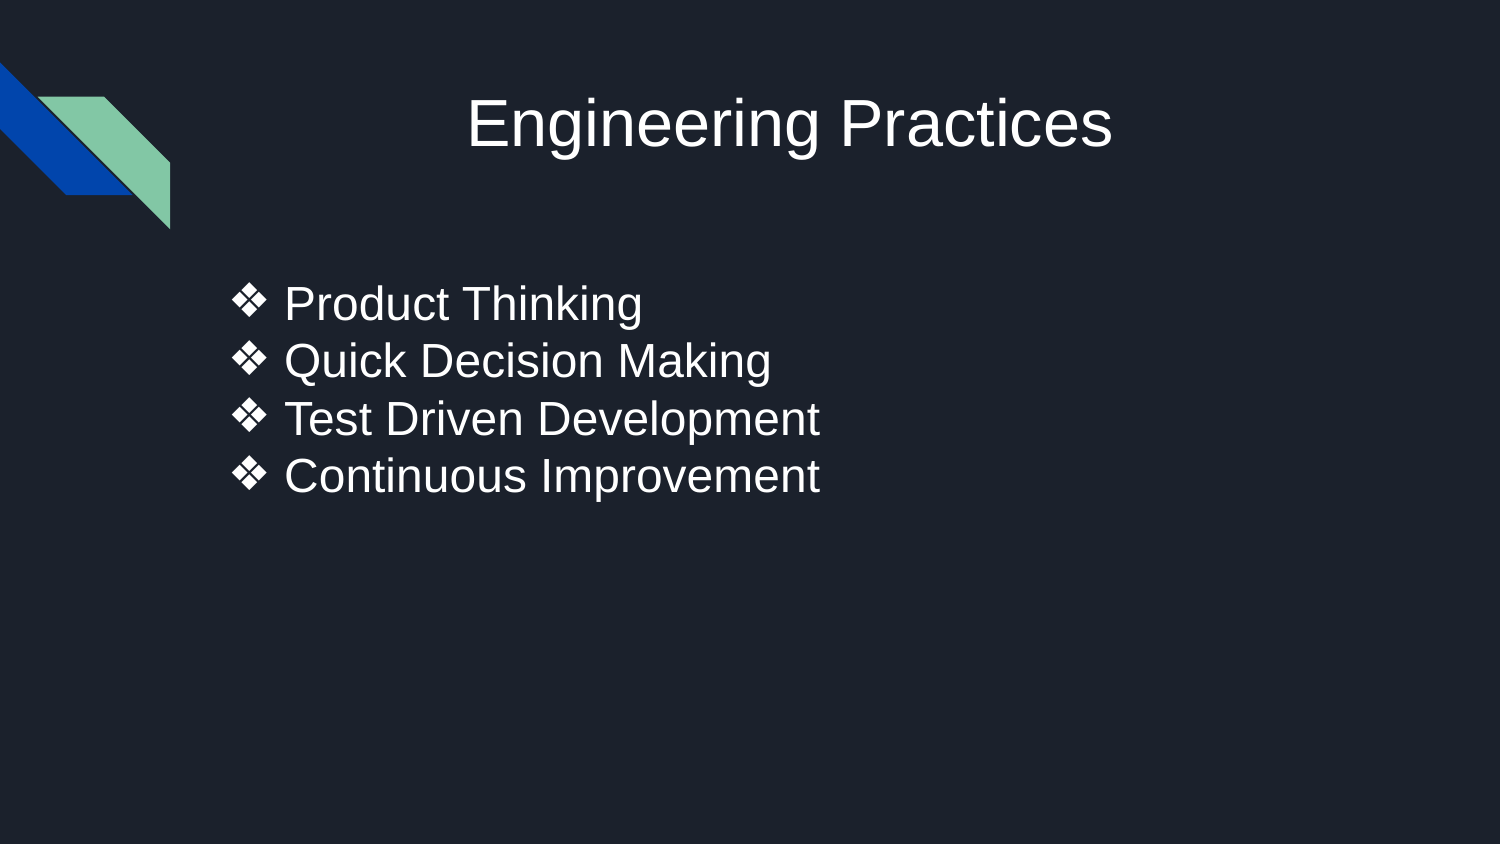

# Engineering Practices

Product Thinking
Quick Decision Making
Test Driven Development
Continuous Improvement